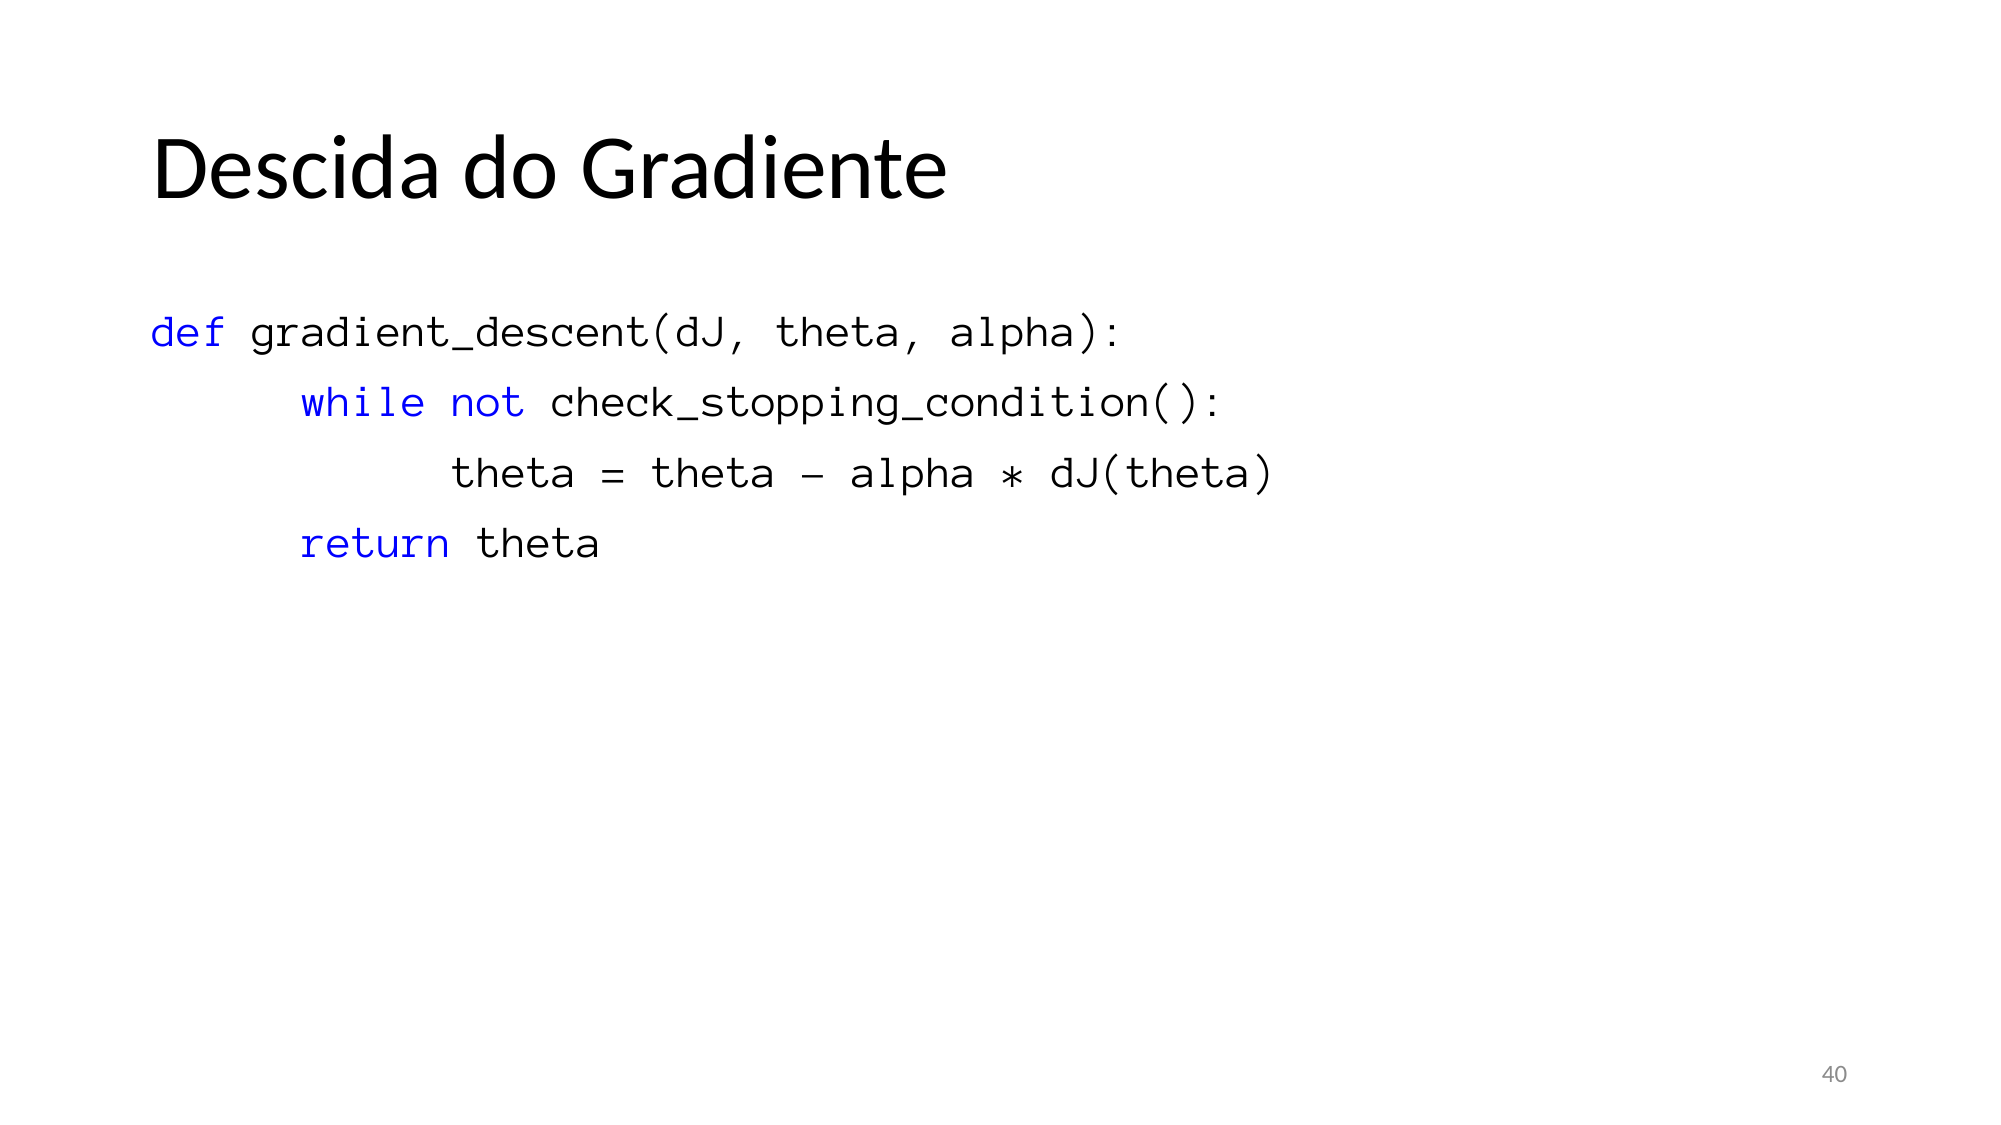

# Descida do Gradiente
def gradient_descent(dJ, theta, alpha):
	while not check_stopping_condition():
		theta = theta – alpha * dJ(theta)
	return theta
40